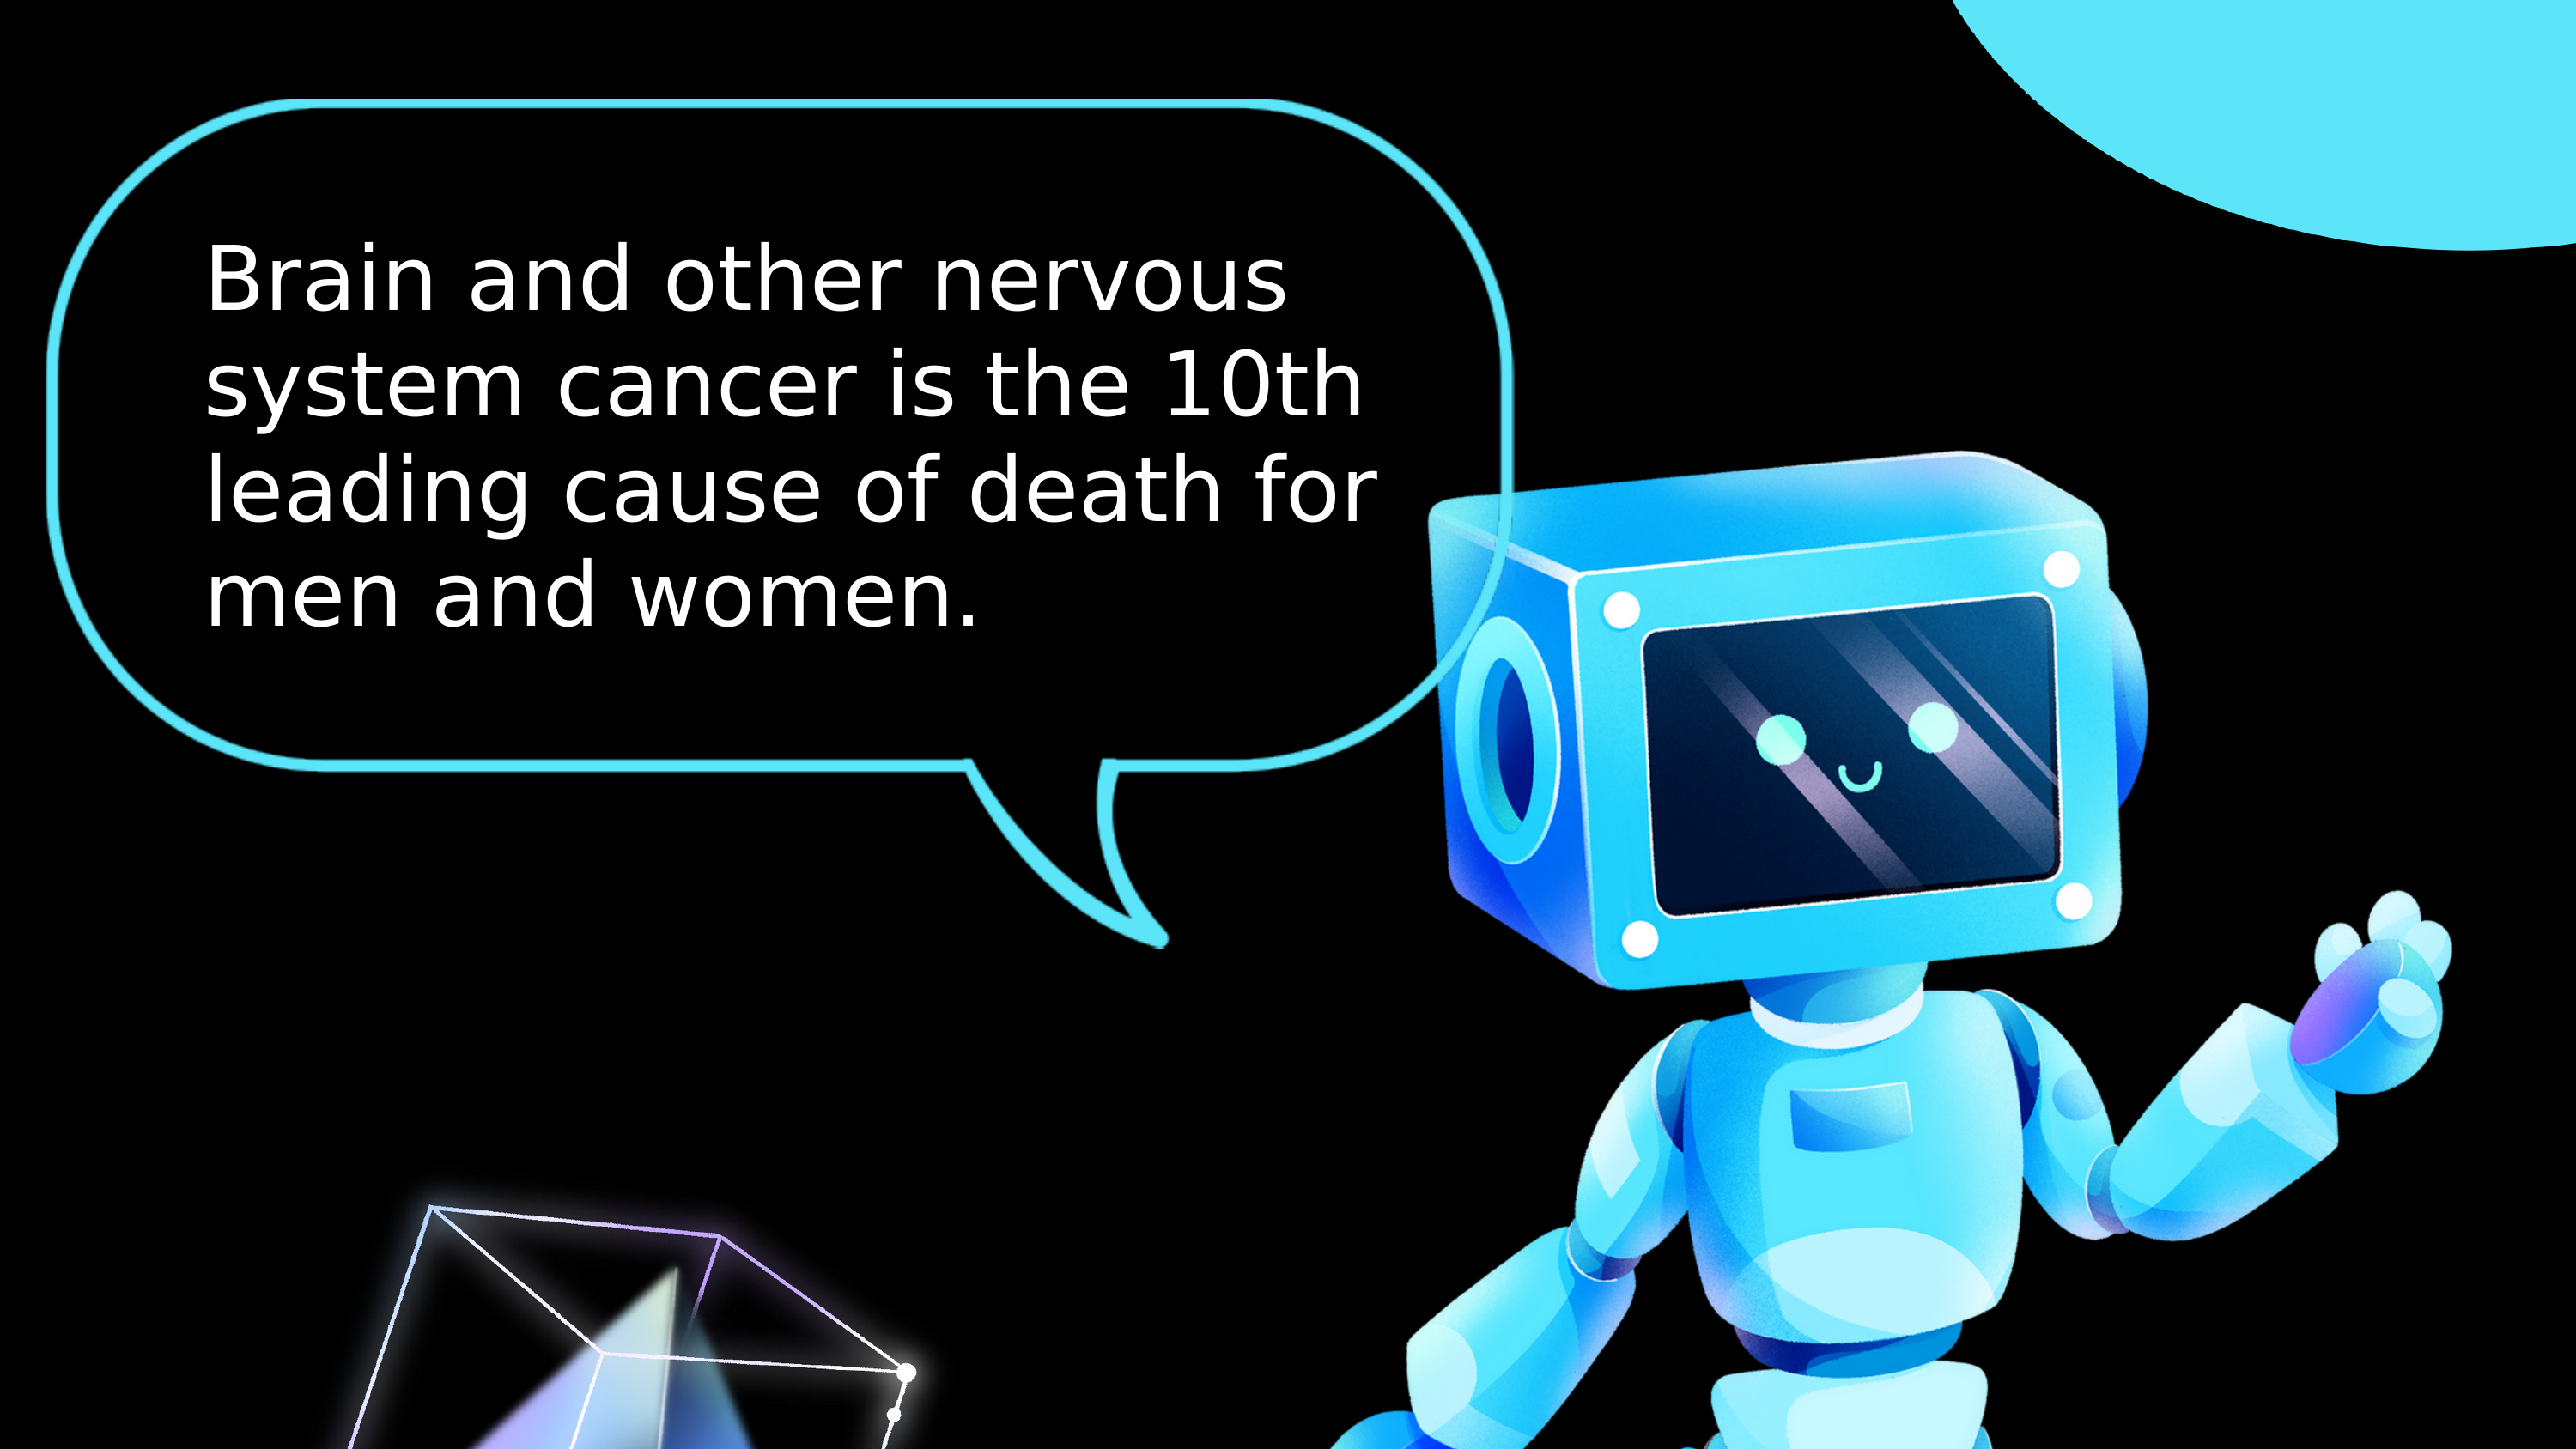

Brain and other nervous system cancer is the 10th leading cause of death for men and women.